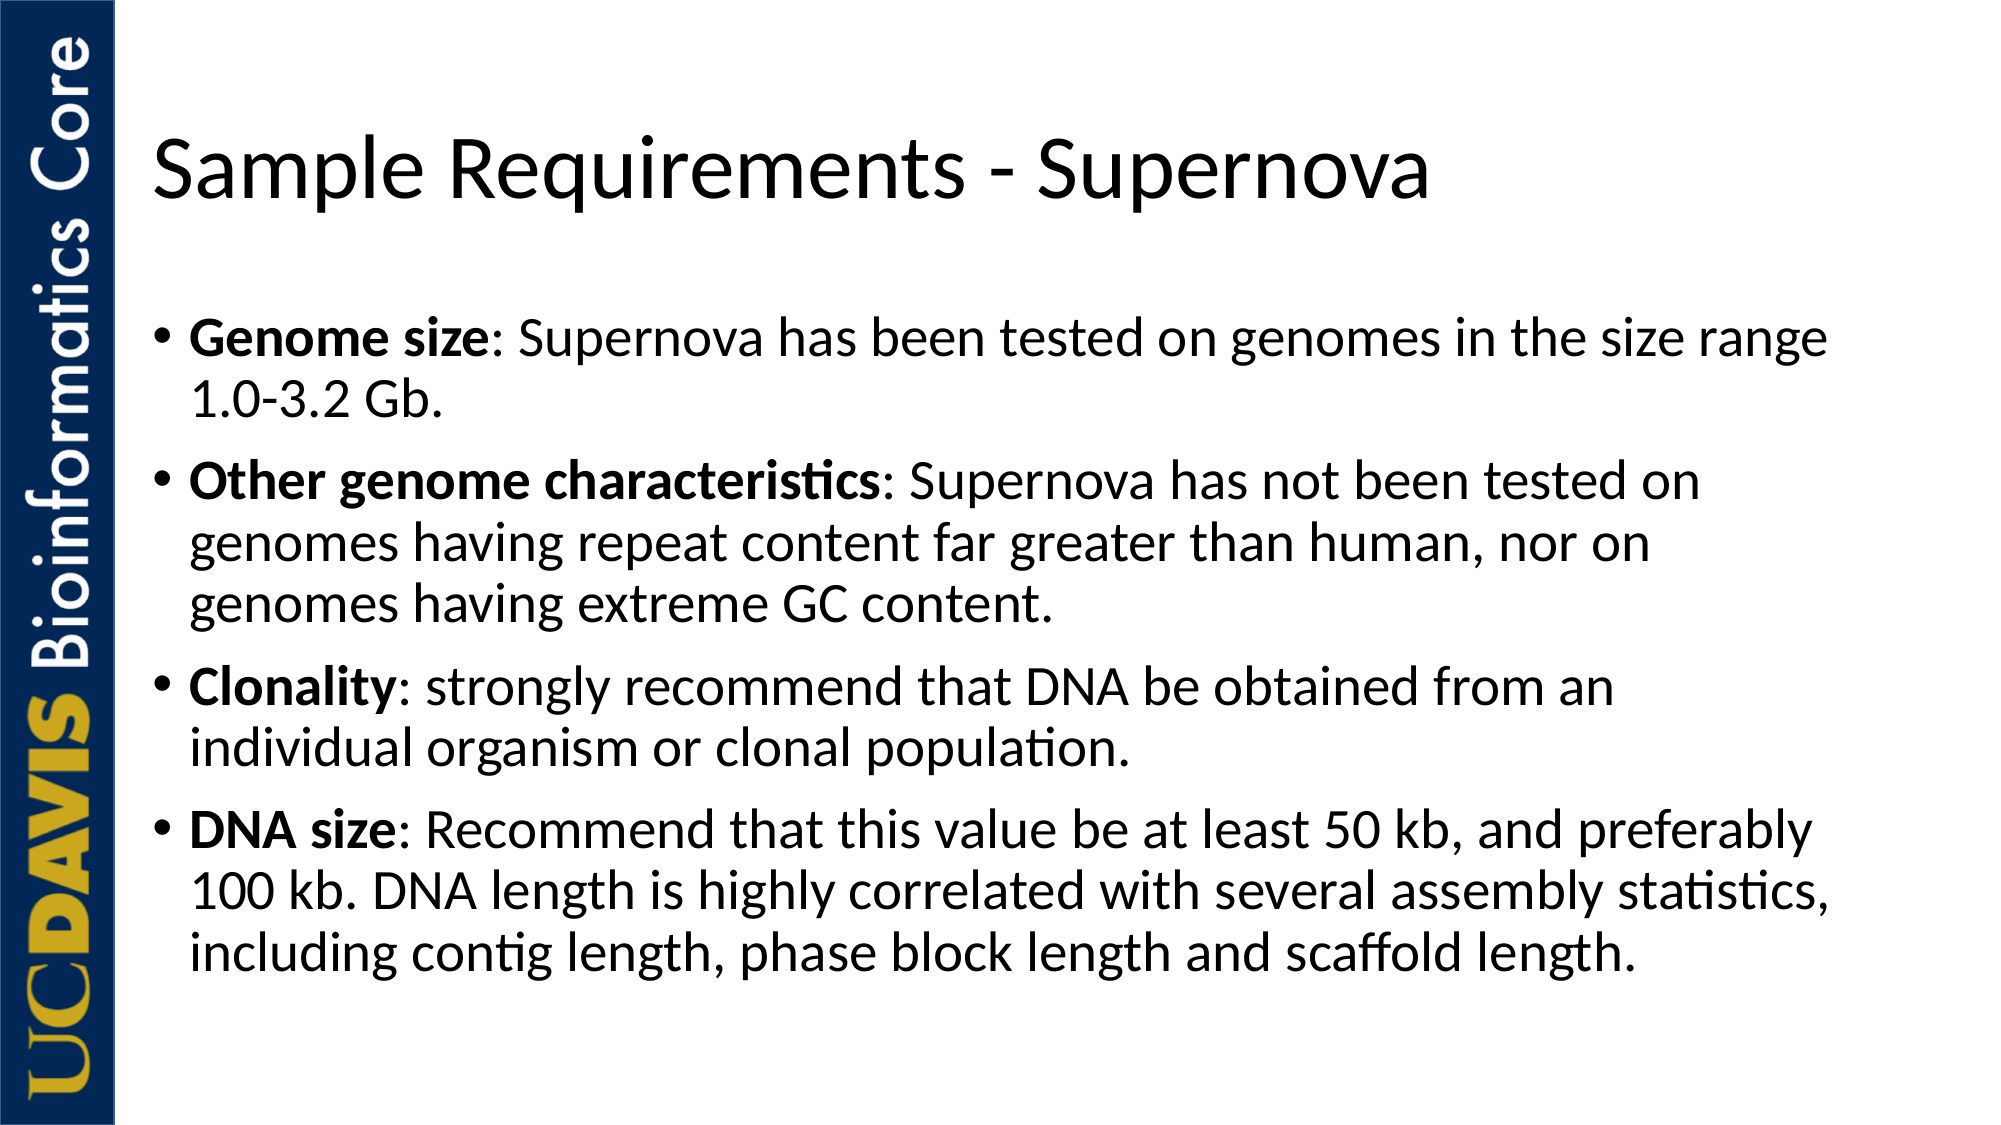

# Sample Requirements - Supernova
Genome size: Supernova has been tested on genomes in the size range 1.0-3.2 Gb.
Other genome characteristics: Supernova has not been tested on genomes having repeat content far greater than human, nor on genomes having extreme GC content.
Clonality: strongly recommend that DNA be obtained from an individual organism or clonal population.
DNA size: Recommend that this value be at least 50 kb, and preferably 100 kb. DNA length is highly correlated with several assembly statistics, including contig length, phase block length and scaffold length.